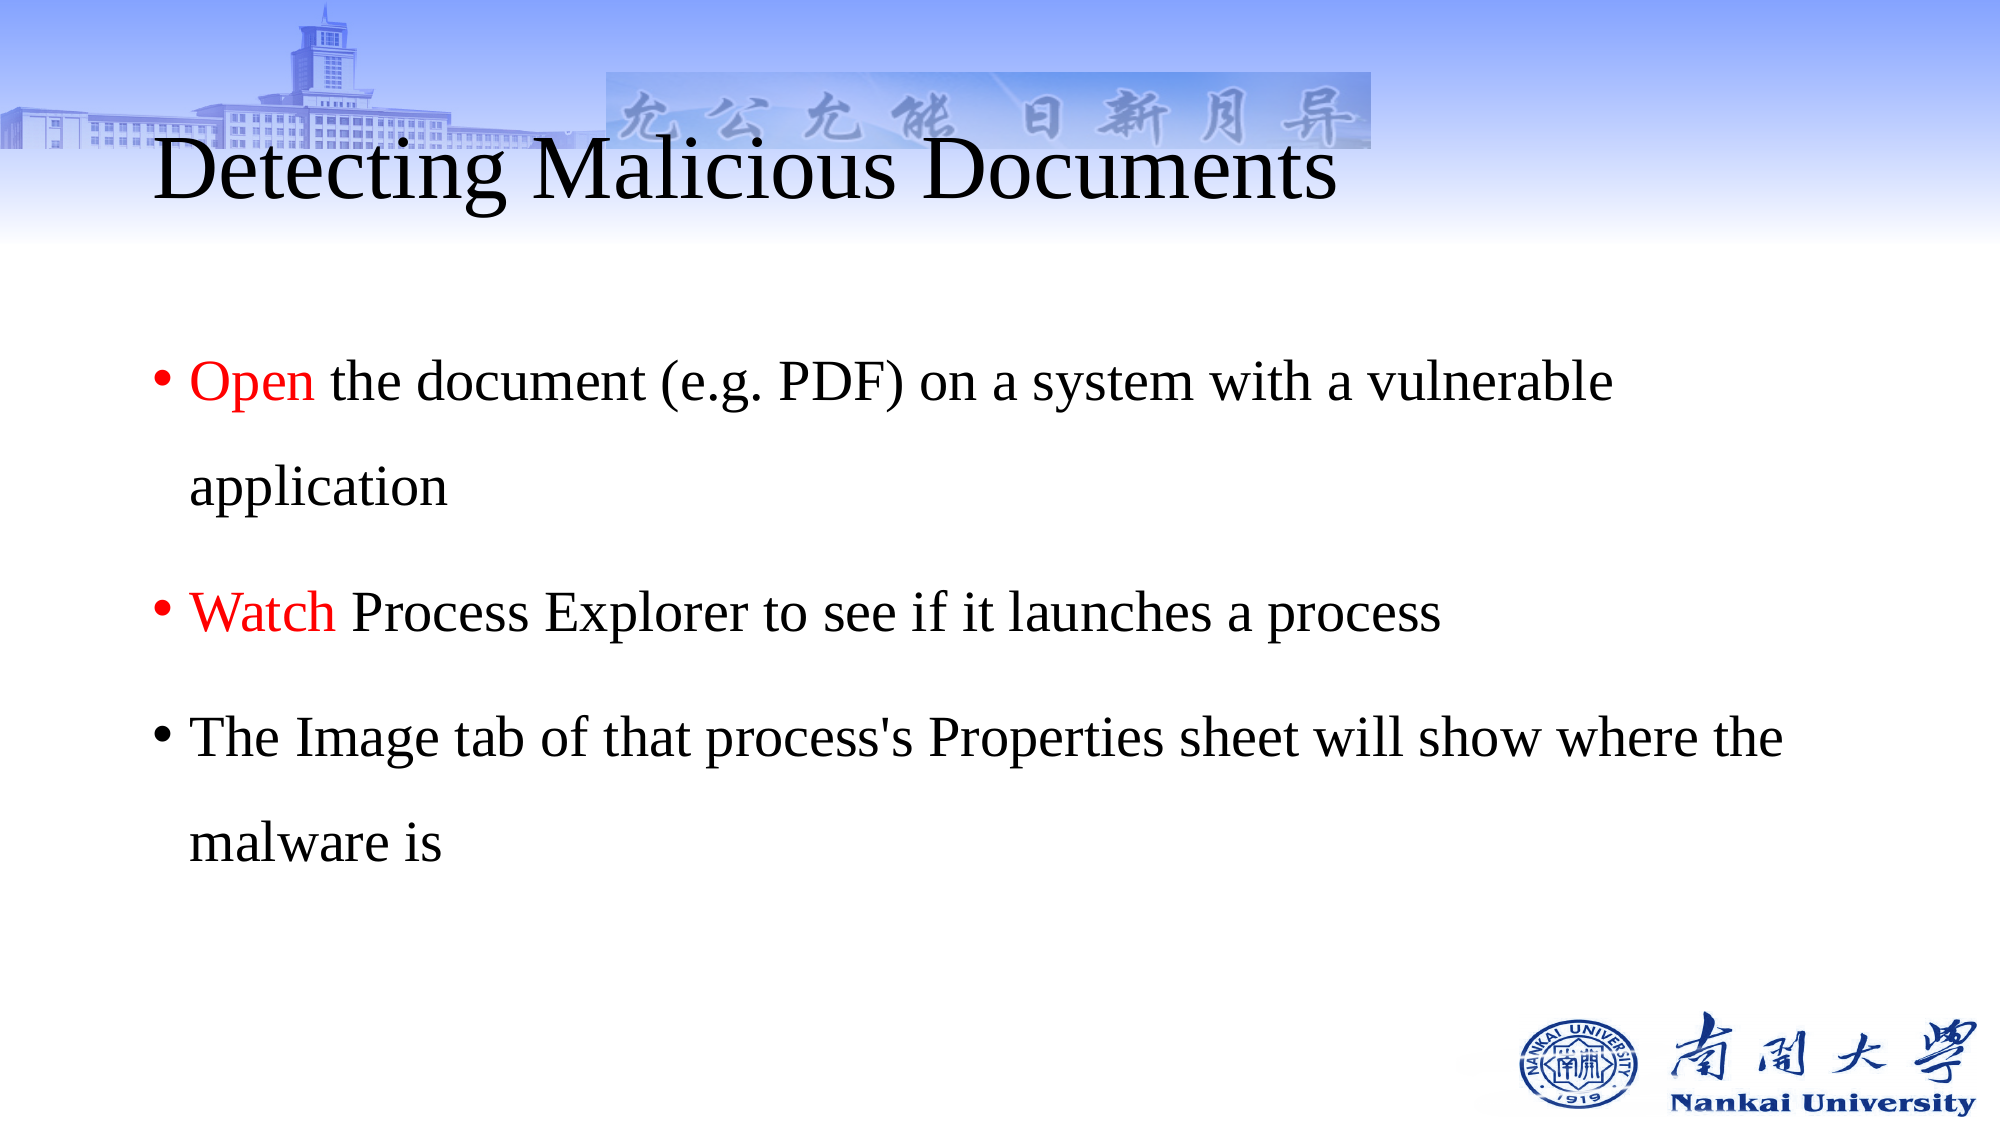

# Detecting Malicious Documents
Open the document (e.g. PDF) on a system with a vulnerable application
Watch Process Explorer to see if it launches a process
The Image tab of that process's Properties sheet will show where the malware is